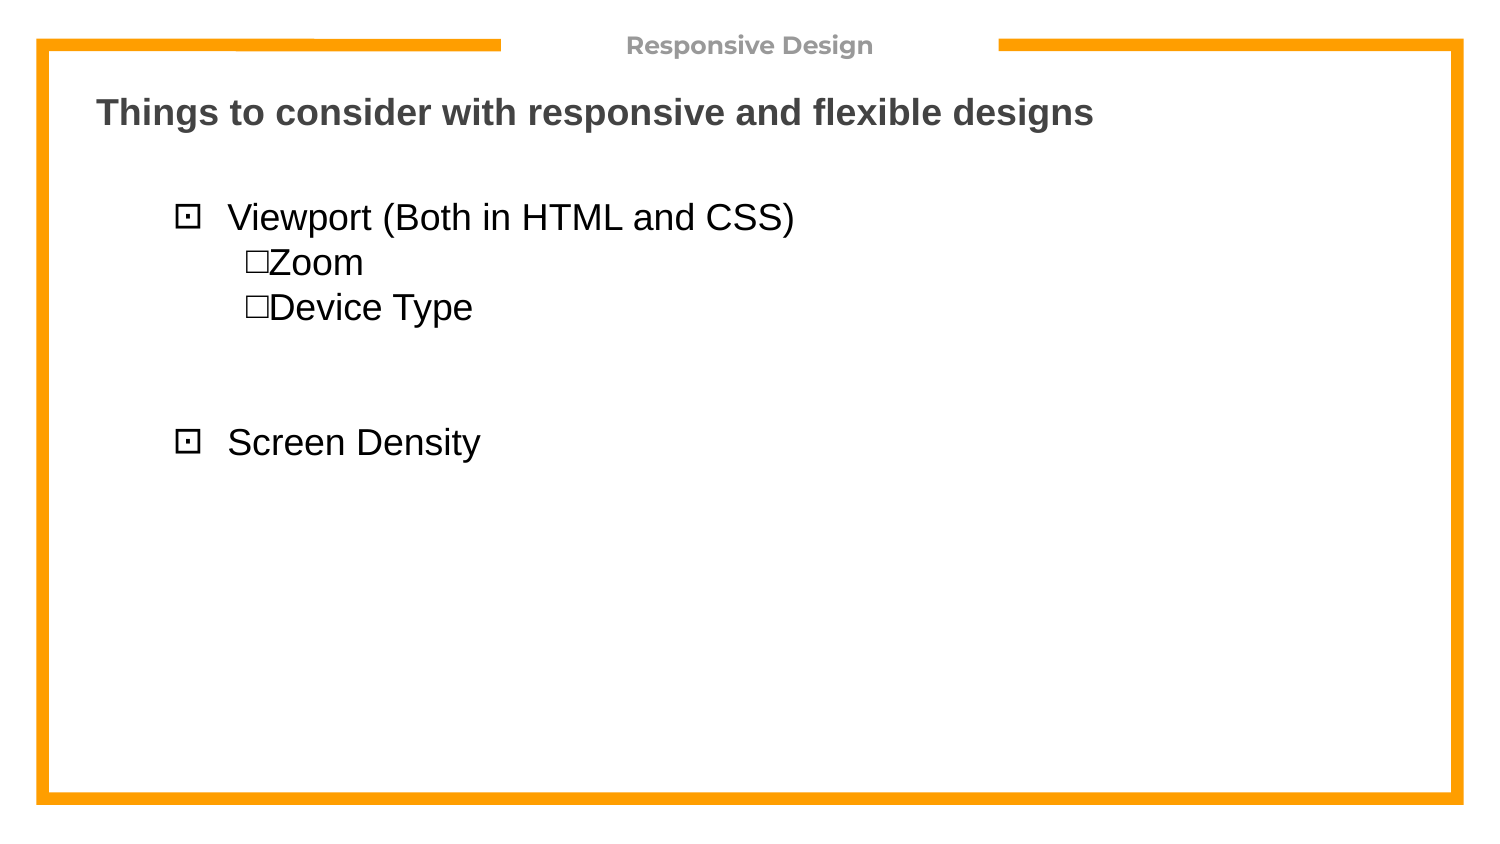

# Responsive Design
Things to consider with responsive and flexible designs

Viewport (Both in HTML and CSS)
Zoom
Device Type

Screen Density